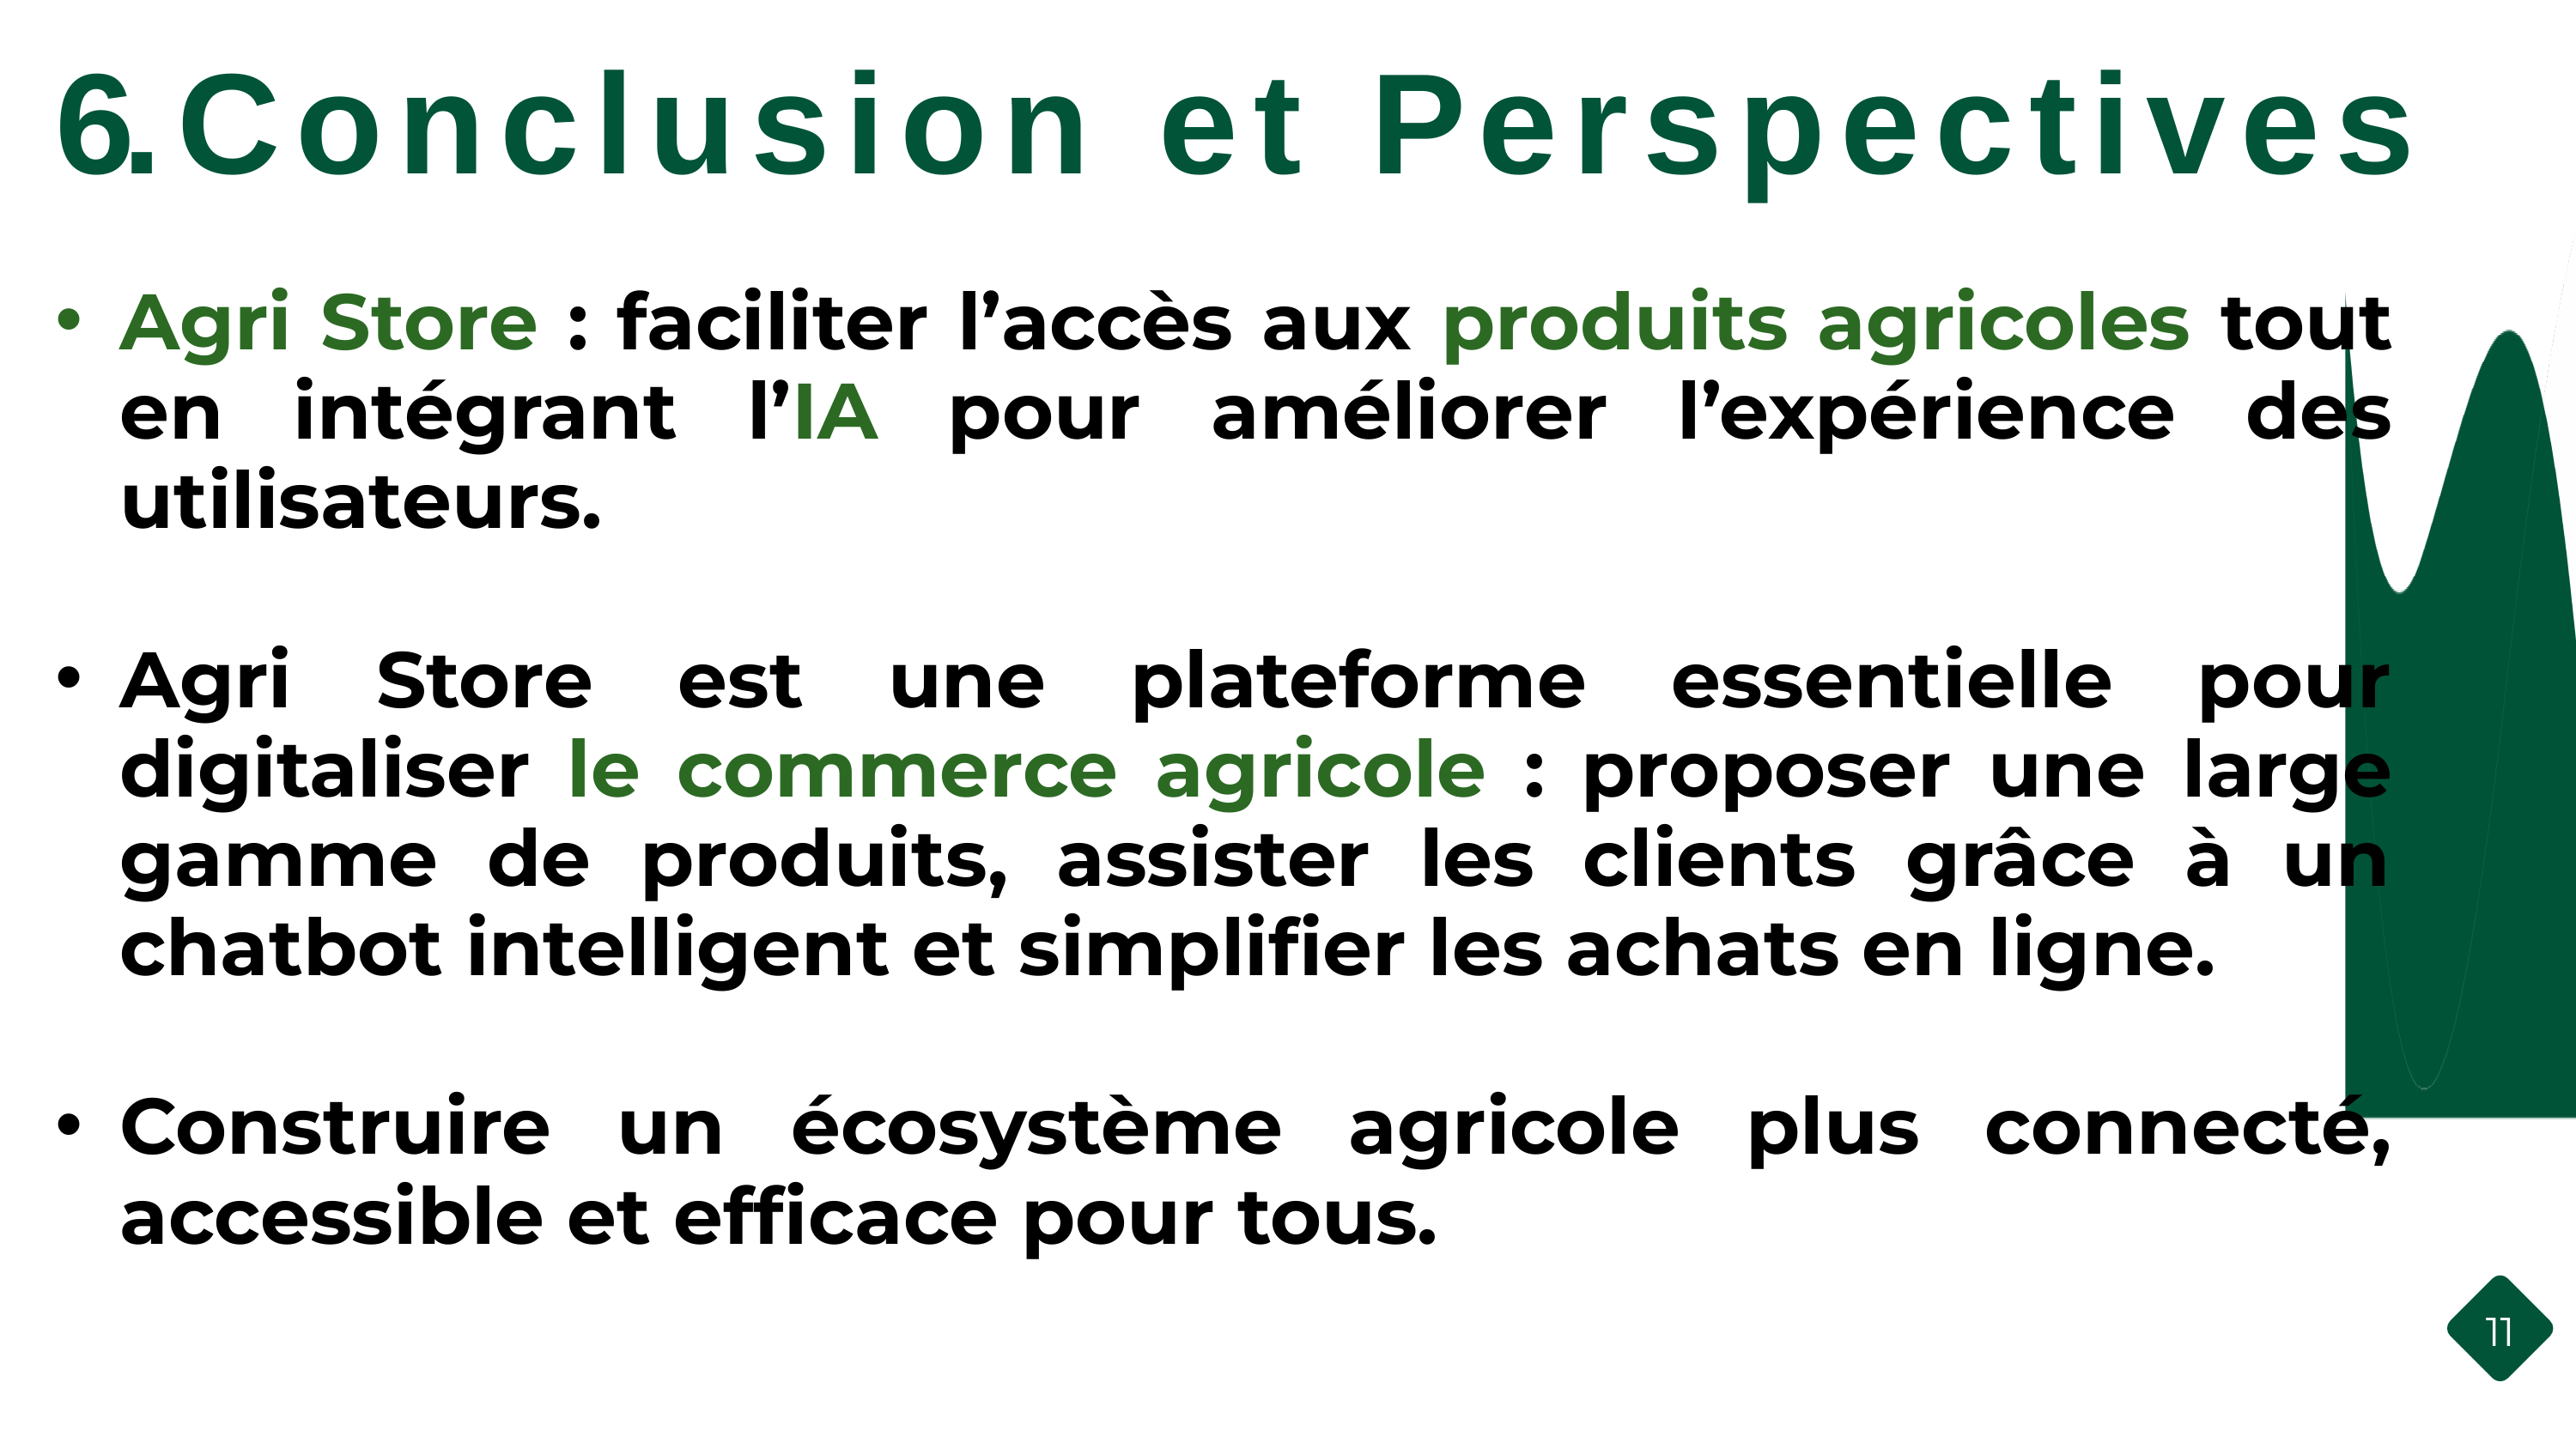

6. C o n c l u s i o n   e t   P e r s p e c t i v e s
Agri Store : faciliter l’accès aux produits agricoles tout en intégrant l’IA pour améliorer l’expérience des utilisateurs.

Agri Store est une plateforme essentielle pour digitaliser le commerce agricole : proposer une large gamme de produits, assister les clients grâce à un chatbot intelligent et simplifier les achats en ligne.

Construire un écosystème agricole plus connecté, accessible et efficace pour tous.

11